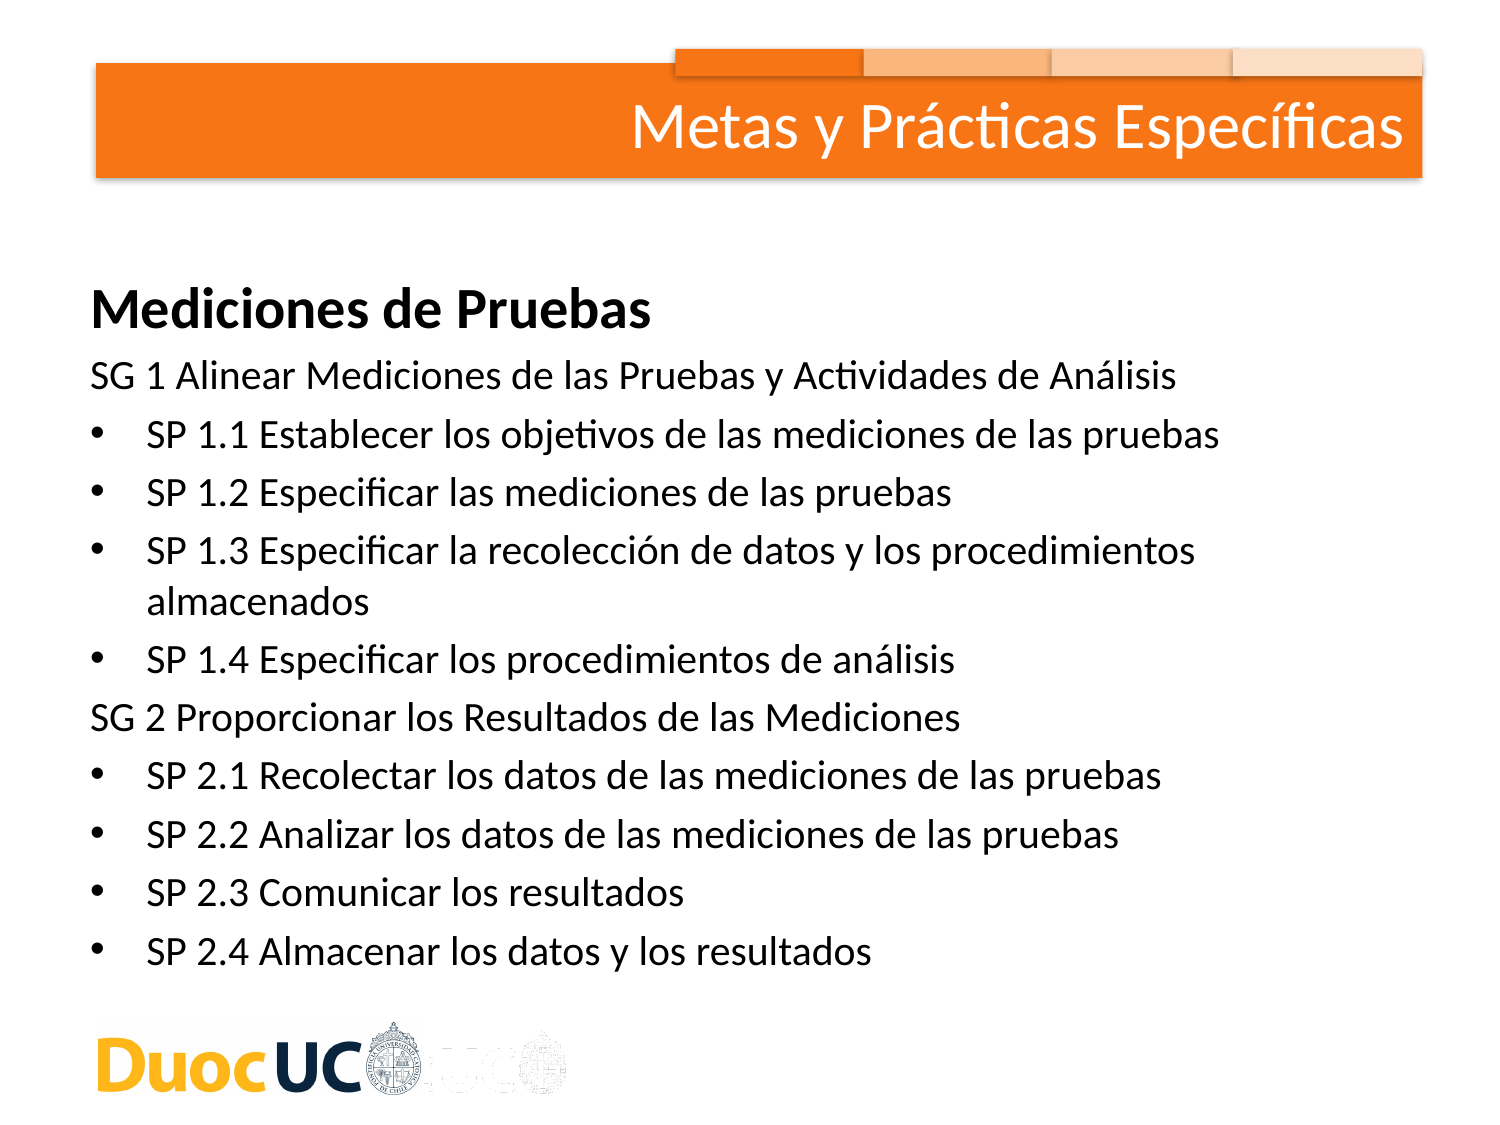

Metas y Prácticas Específicas
Mediciones de Pruebas
SG 1 Alinear Mediciones de las Pruebas y Actividades de Análisis
SP 1.1 Establecer los objetivos de las mediciones de las pruebas
SP 1.2 Especificar las mediciones de las pruebas
SP 1.3 Especificar la recolección de datos y los procedimientos almacenados
SP 1.4 Especificar los procedimientos de análisis
SG 2 Proporcionar los Resultados de las Mediciones
SP 2.1 Recolectar los datos de las mediciones de las pruebas
SP 2.2 Analizar los datos de las mediciones de las pruebas
SP 2.3 Comunicar los resultados
SP 2.4 Almacenar los datos y los resultados